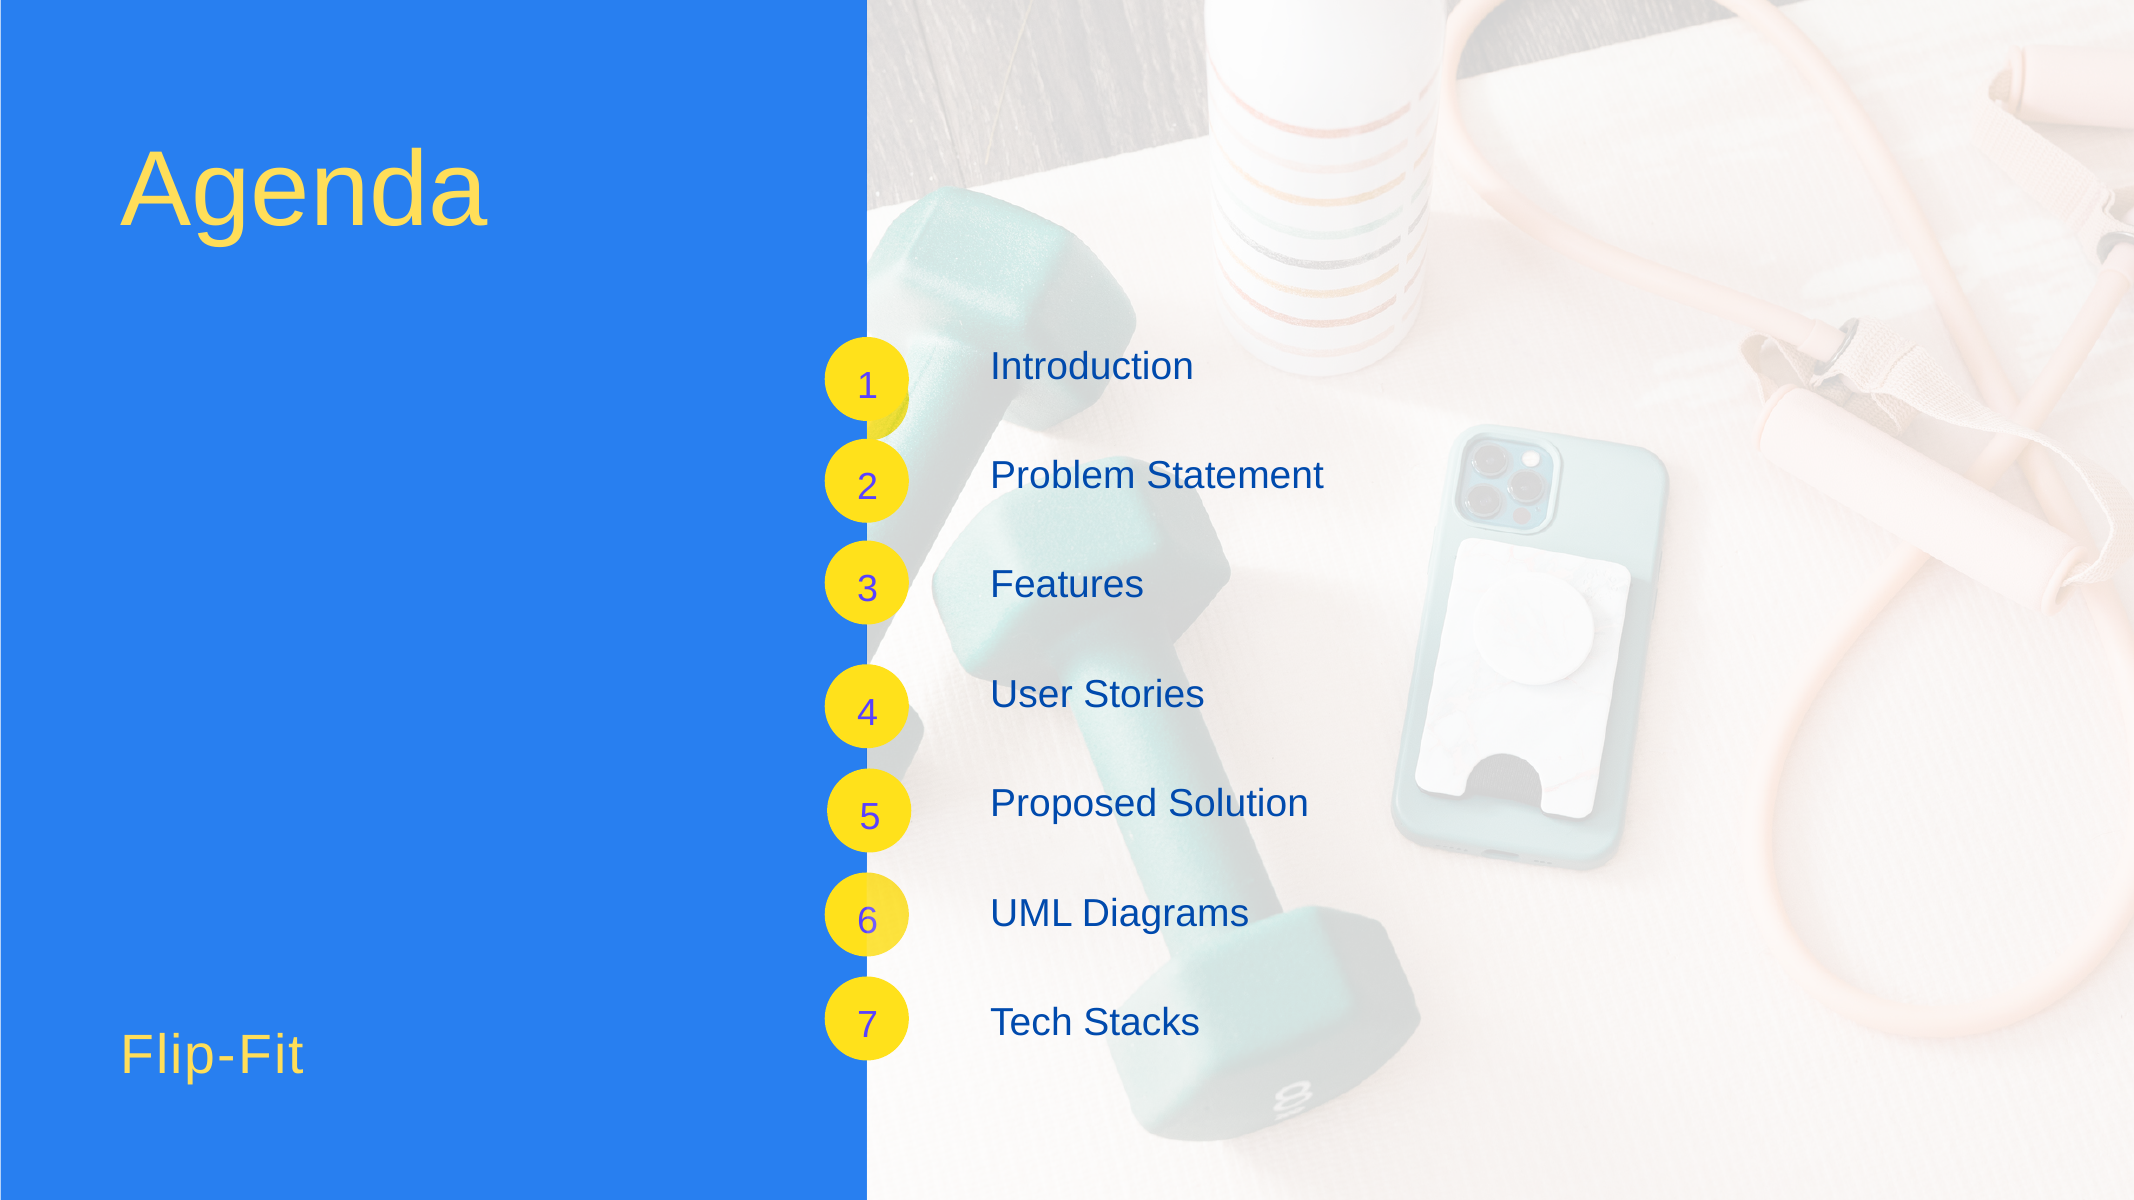

Agenda
Introduction

Problem Statement

Features

User Stories

Proposed Solution

UML Diagrams

Tech Stacks

1

1

2

3

4

5

6

7
Flip-Fit